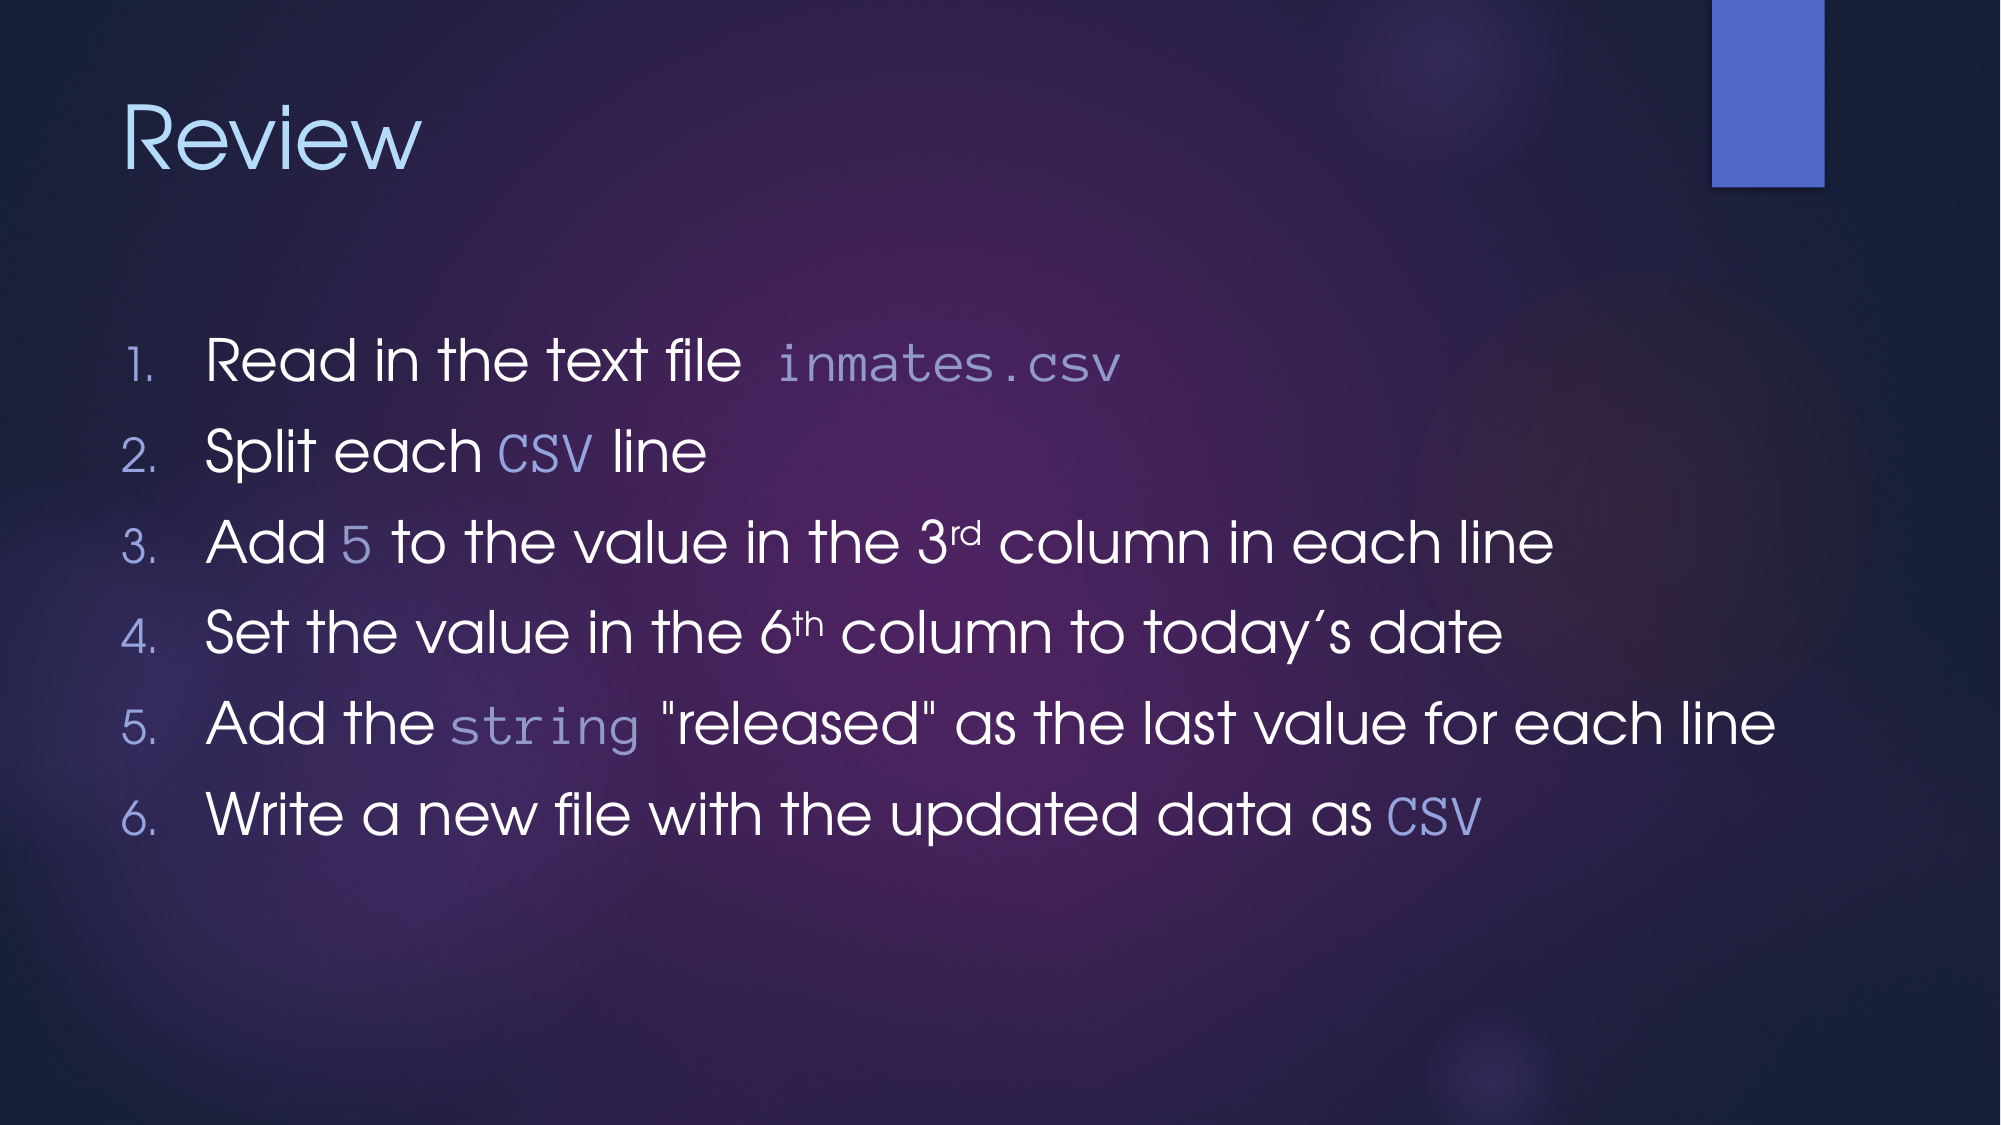

# Review
Read in the text file  inmates.csv
Split each CSV line
Add 5 to the value in the 3rd column in each line
Set the value in the 6th column to today’s date
Add the string "released" as the last value for each line
Write a new file with the updated data as CSV